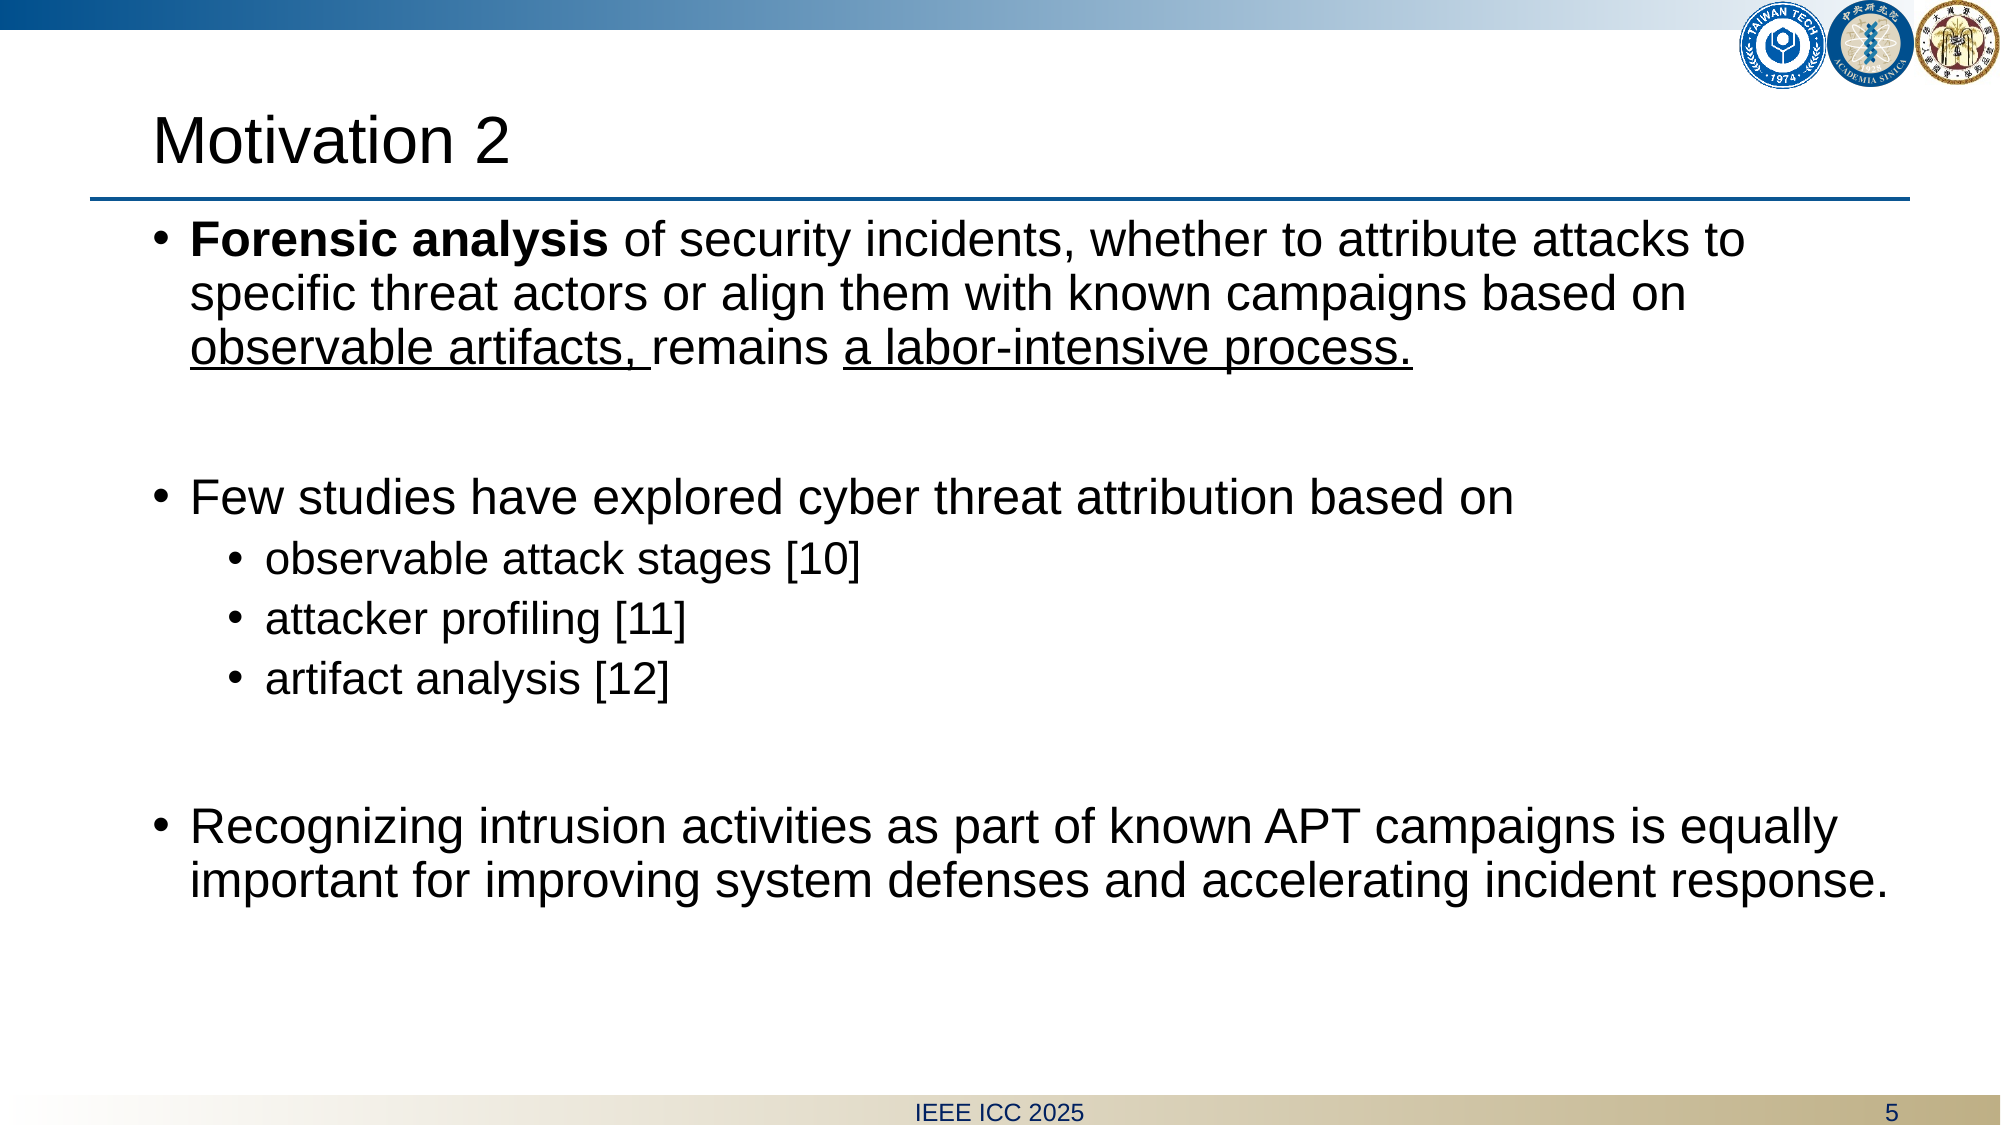

# Motivation 2
Forensic analysis of security incidents, whether to attribute attacks to specific threat actors or align them with known campaigns based on observable artifacts, remains a labor-intensive process.

Few studies have explored cyber threat attribution based on
observable attack stages [10]
attacker profiling [11]
artifact analysis [12]

Recognizing intrusion activities as part of known APT campaigns is equally important for improving system defenses and accelerating incident response.

5
IEEE ICC 2025